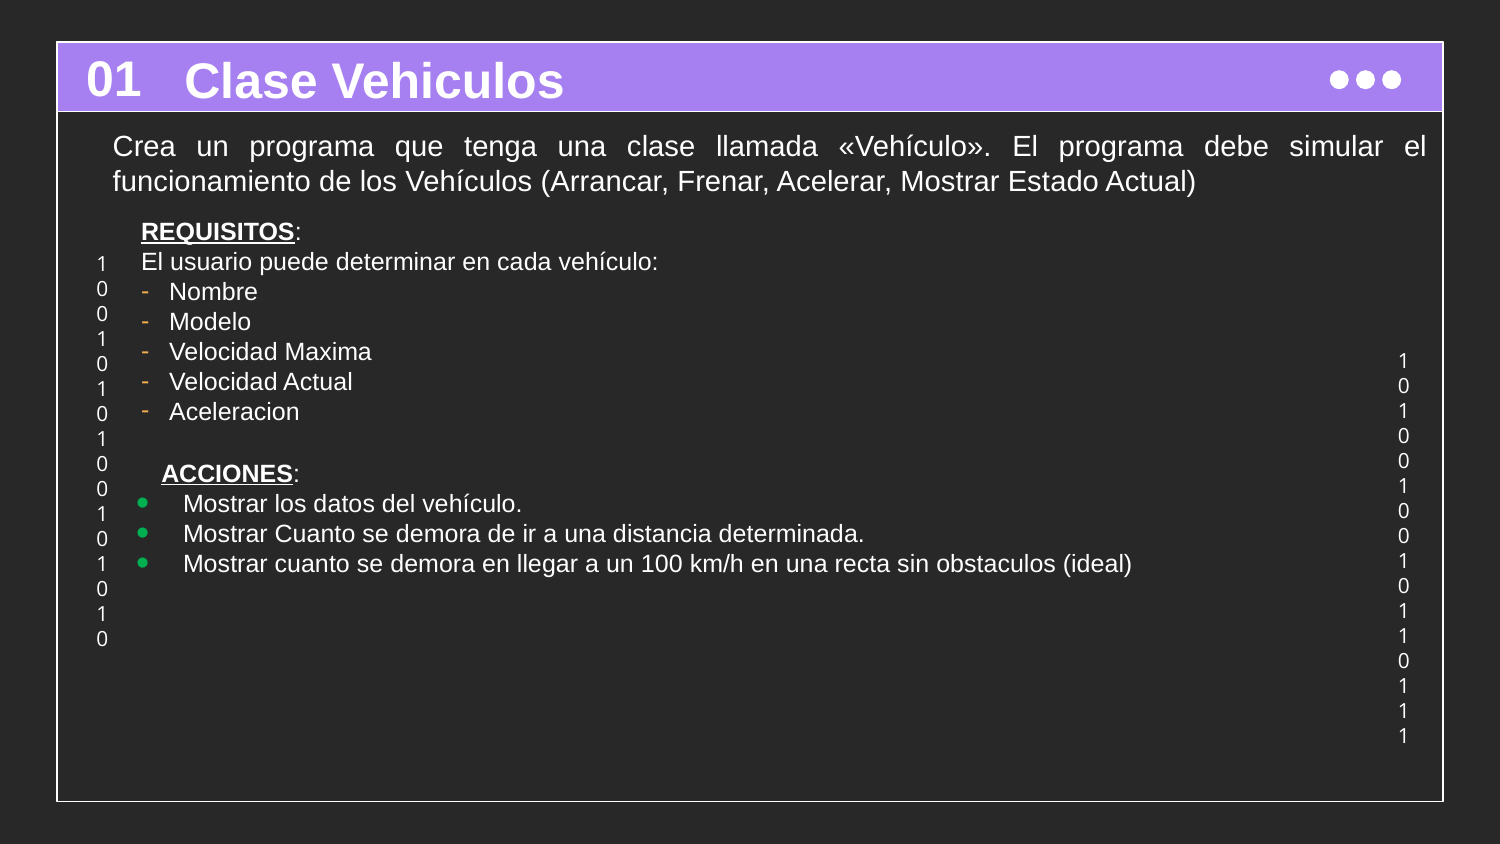

# Clase Vehiculos
01
Crea un programa que tenga una clase llamada «Vehículo». El programa debe simular el funcionamiento de los Vehículos (Arrancar, Frenar, Acelerar, Mostrar Estado Actual)
REQUISITOS:
El usuario puede determinar en cada vehículo:
Nombre
Modelo
Velocidad Maxima
Velocidad Actual
Aceleracion
ACCIONES:
Mostrar los datos del vehículo.
Mostrar Cuanto se demora de ir a una distancia determinada.
Mostrar cuanto se demora en llegar a un 100 km/h en una recta sin obstaculos (ideal)